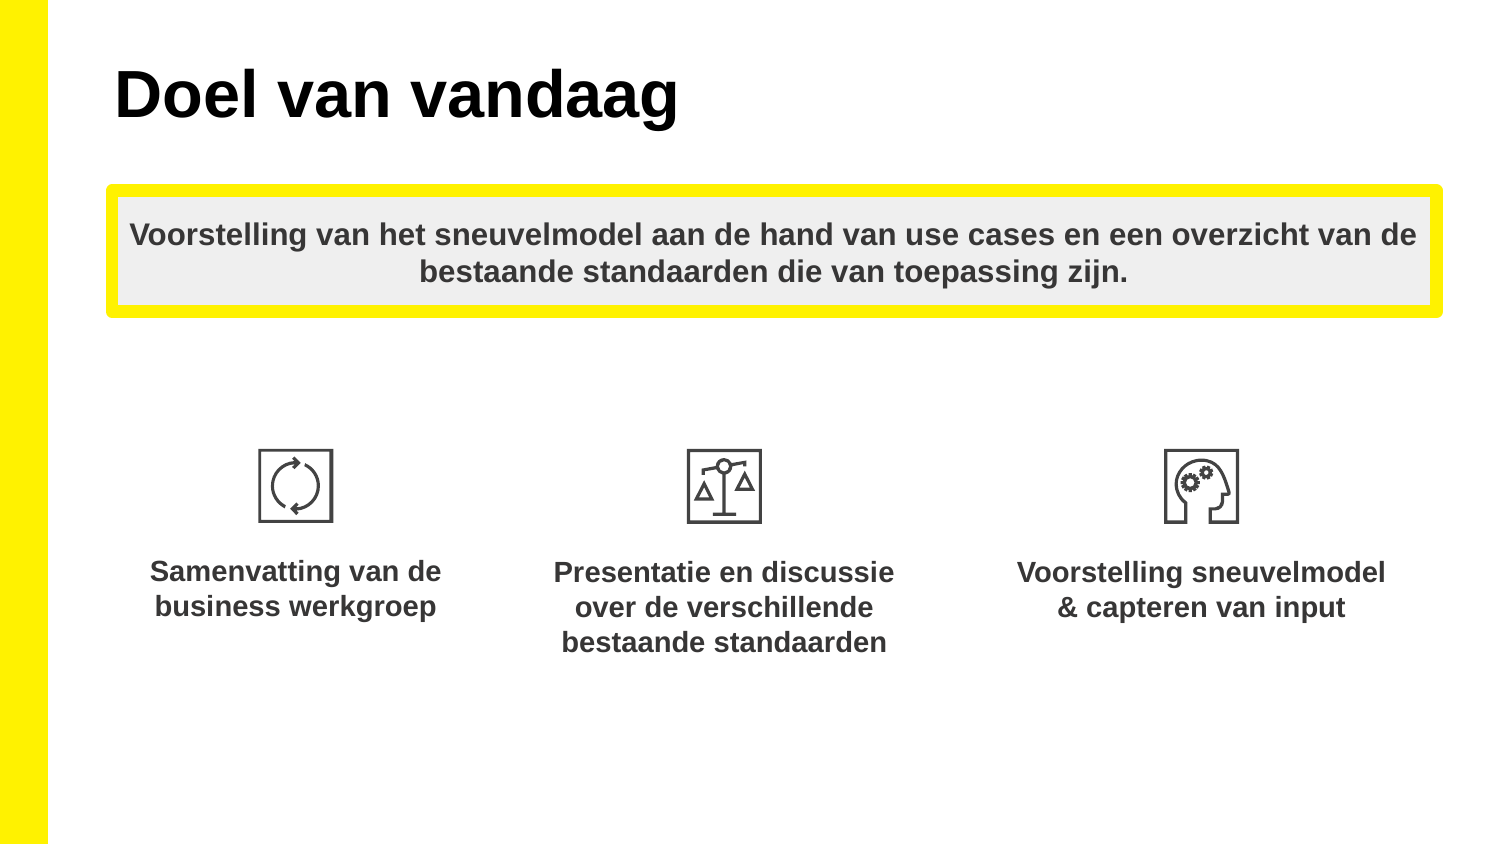

Doel van vandaag
Voorstelling van het sneuvelmodel aan de hand van use cases en een overzicht van de bestaande standaarden die van toepassing zijn.

Samenvatting van de business werkgroep
Voorstelling sneuvelmodel & capteren van input
Presentatie en discussie over de verschillende bestaande standaarden